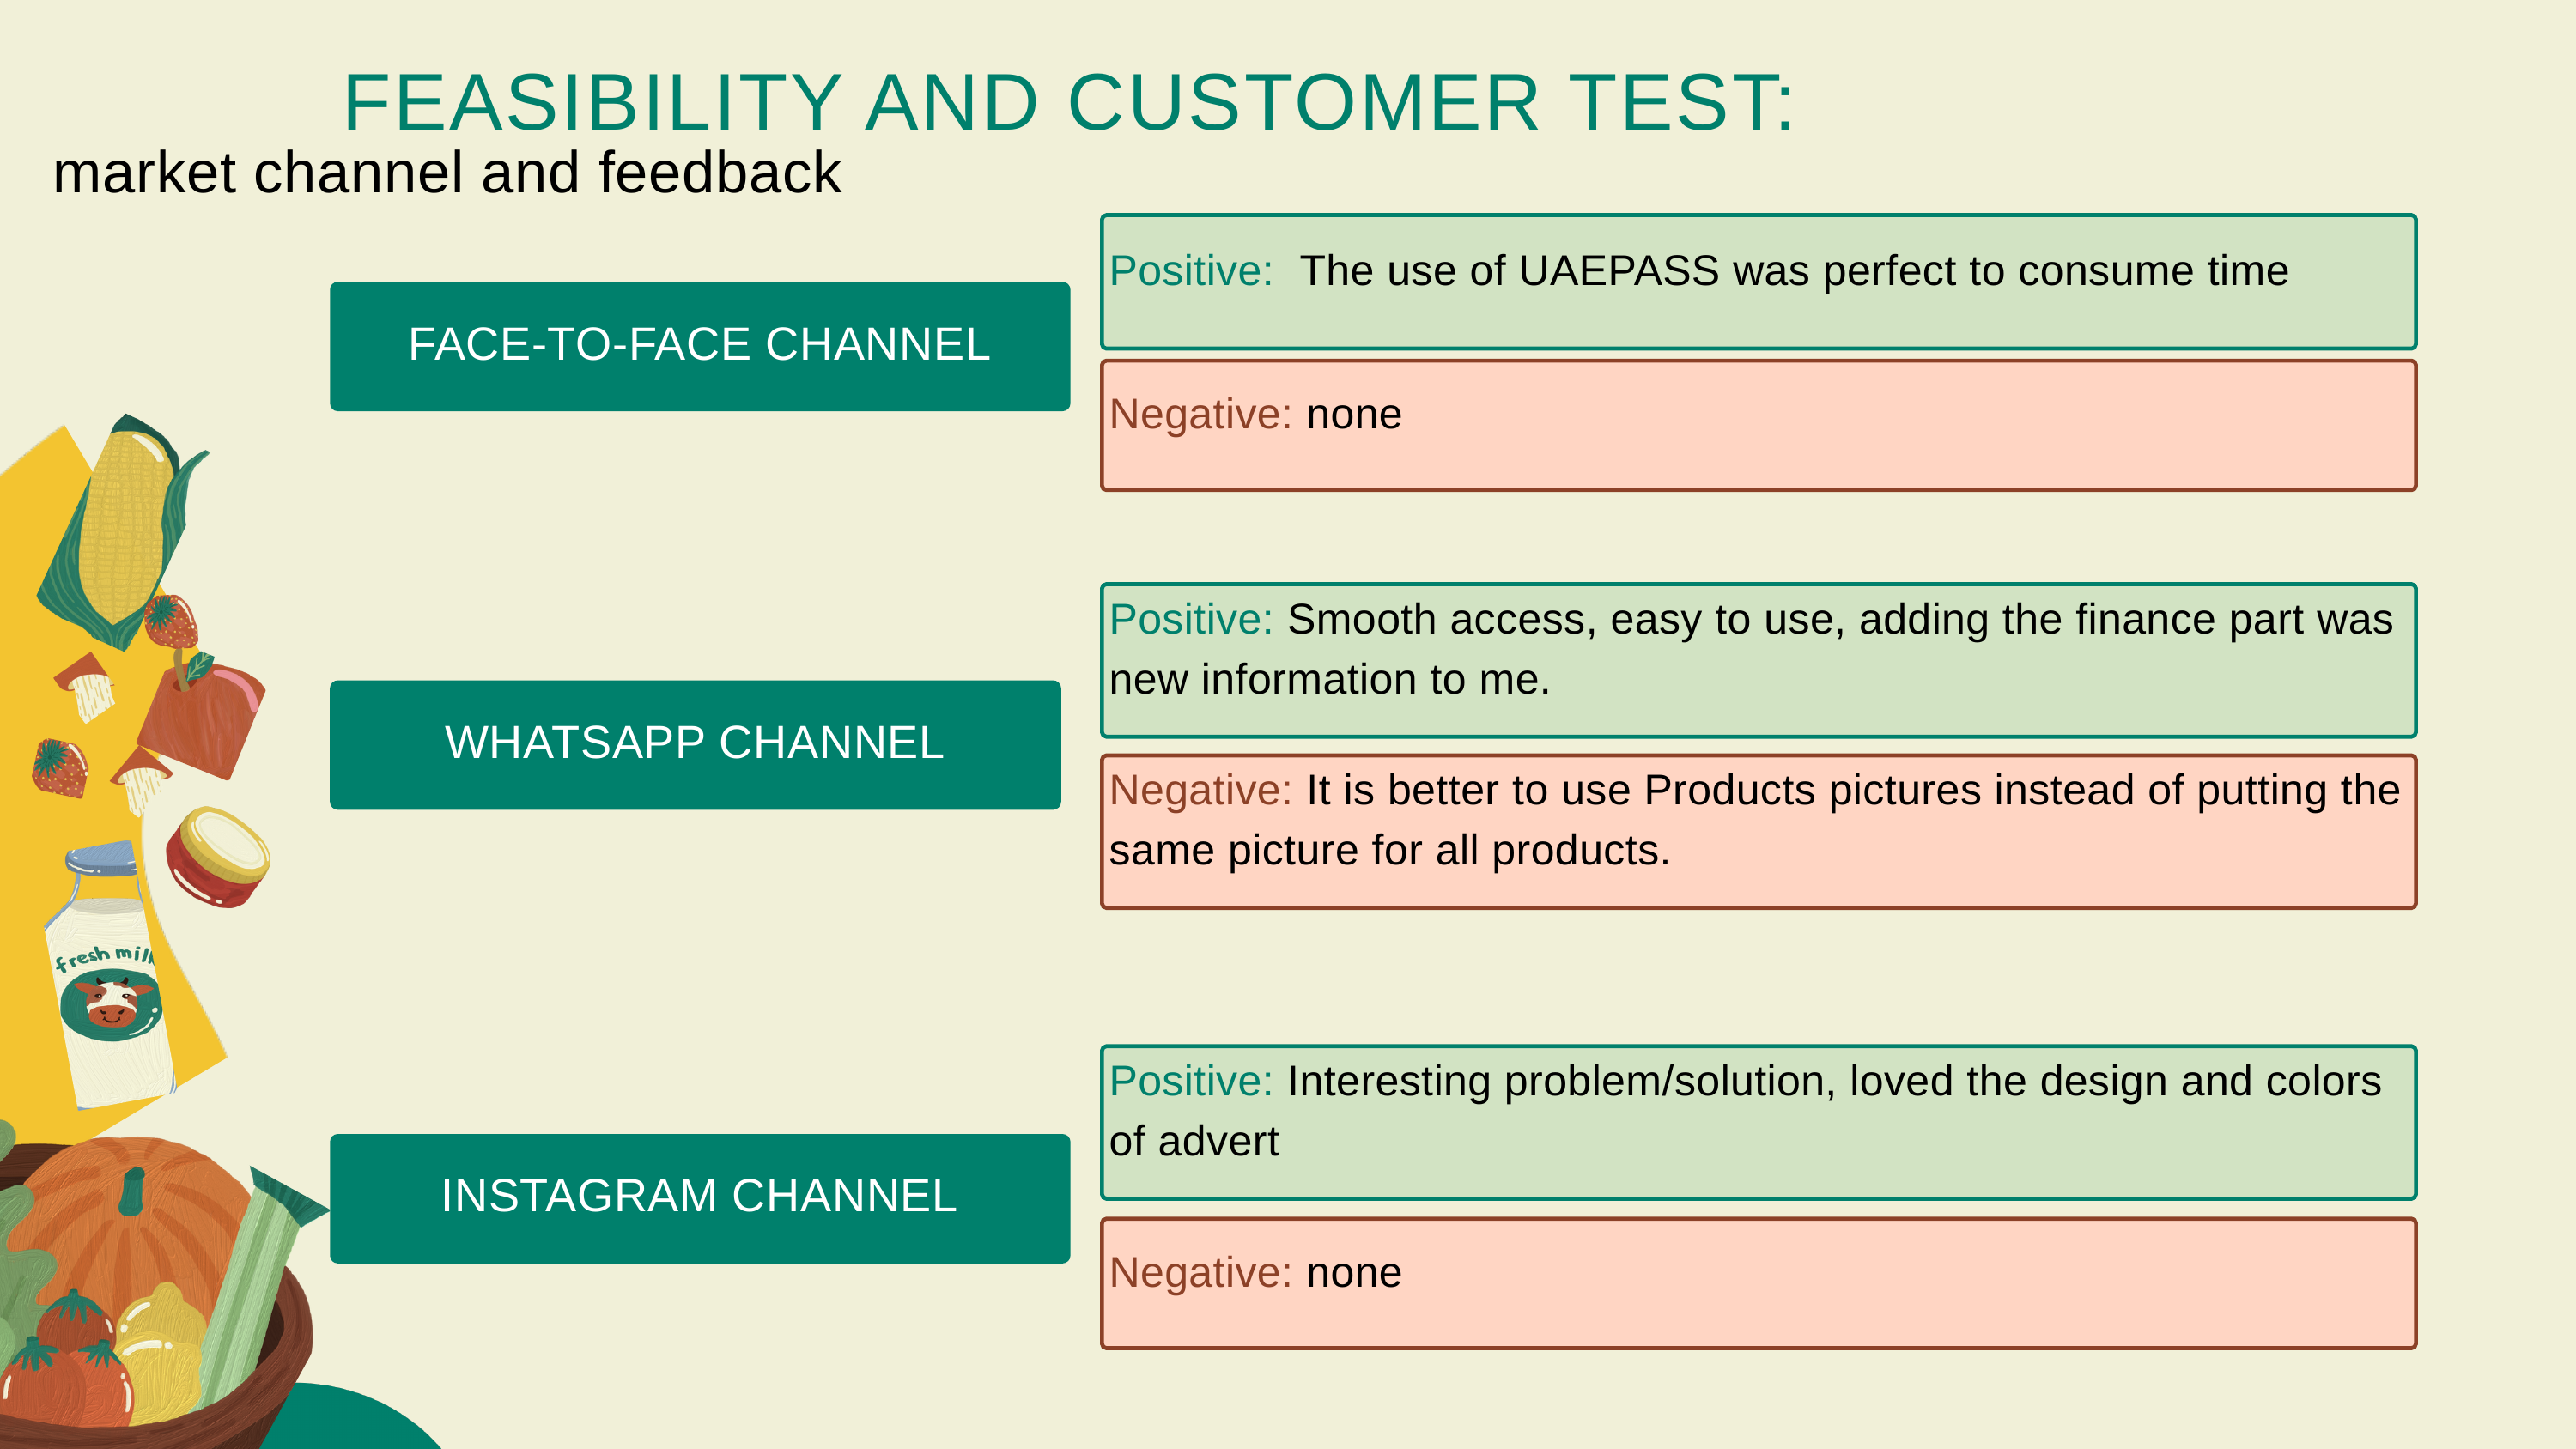

FEASIBILITY AND CUSTOMER TEST:

market channel and feedback

Positive:  The use of UAEPASS was perfect to consume time

FACE-TO-FACE CHANNEL

Negative: none

Positive: Smooth access, easy to use, adding the finance part was new information to me.

WHATSAPP CHANNEL

Negative: It is better to use Products pictures instead of putting the same picture for all products.

Positive: Interesting problem/solution, loved the design and colors of advert

INSTAGRAM CHANNEL

Negative: none